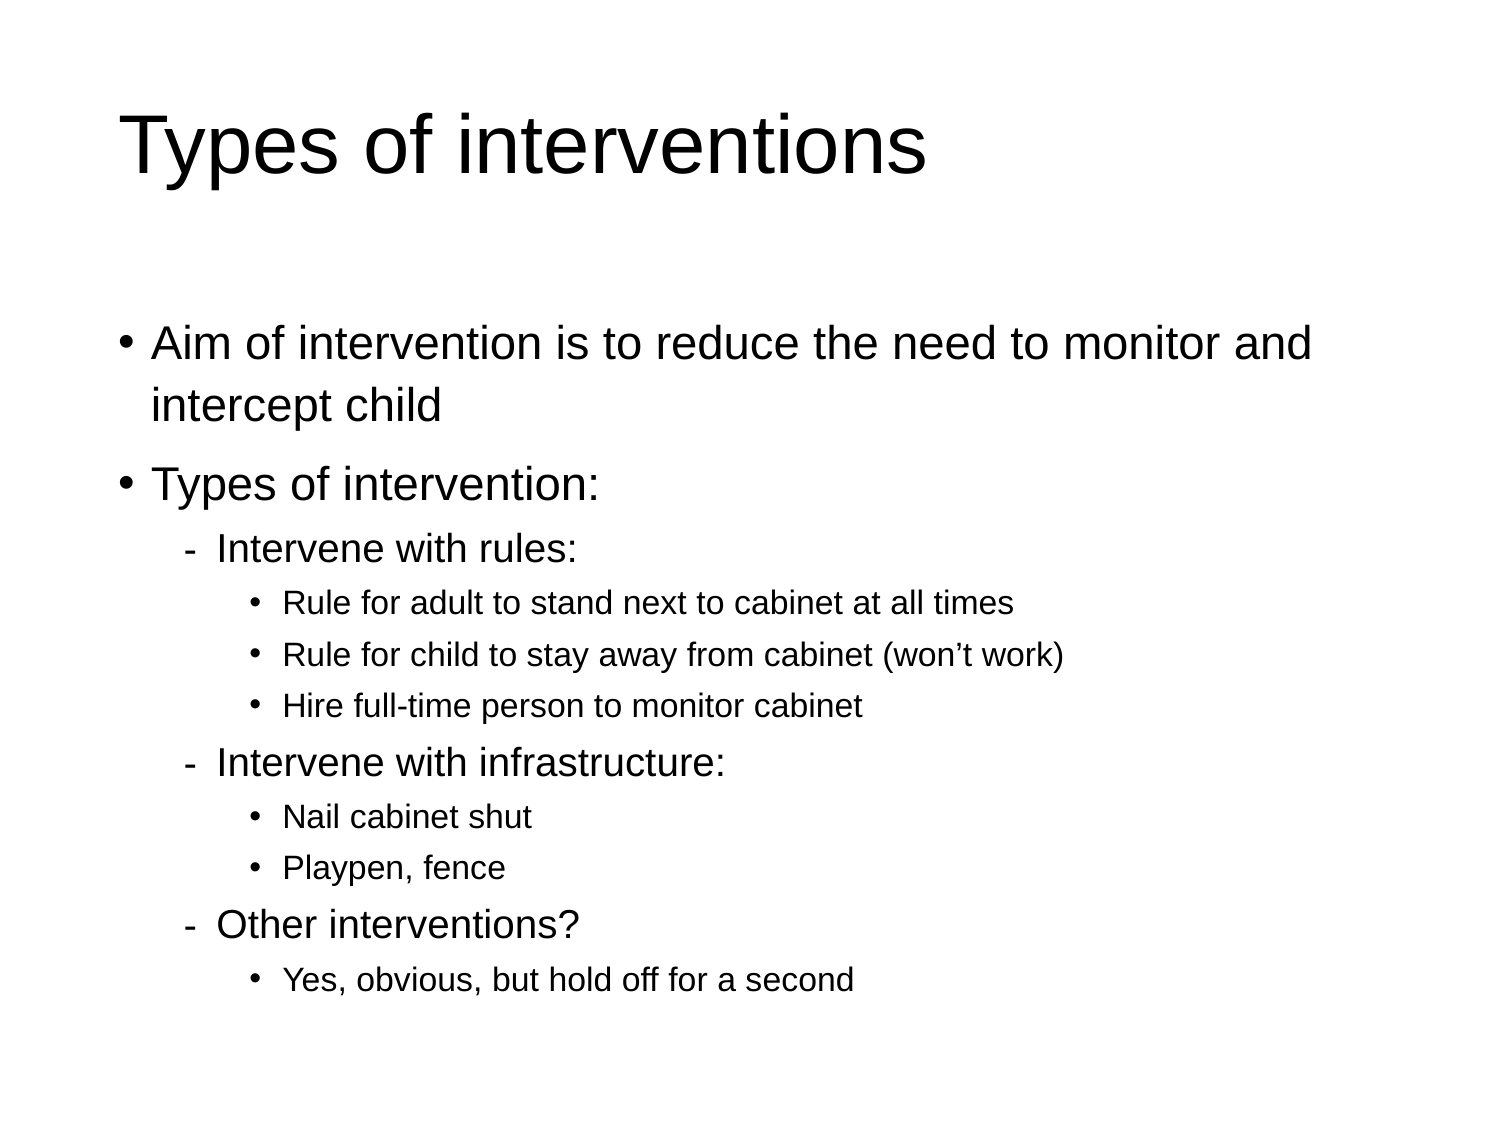

# Types of interventions
Aim of intervention is to reduce the need to monitor and intercept child
Types of intervention:
Intervene with rules:
Rule for adult to stand next to cabinet at all times
Rule for child to stay away from cabinet (won’t work)
Hire full-time person to monitor cabinet
Intervene with infrastructure:
Nail cabinet shut
Playpen, fence
Other interventions?
Yes, obvious, but hold off for a second